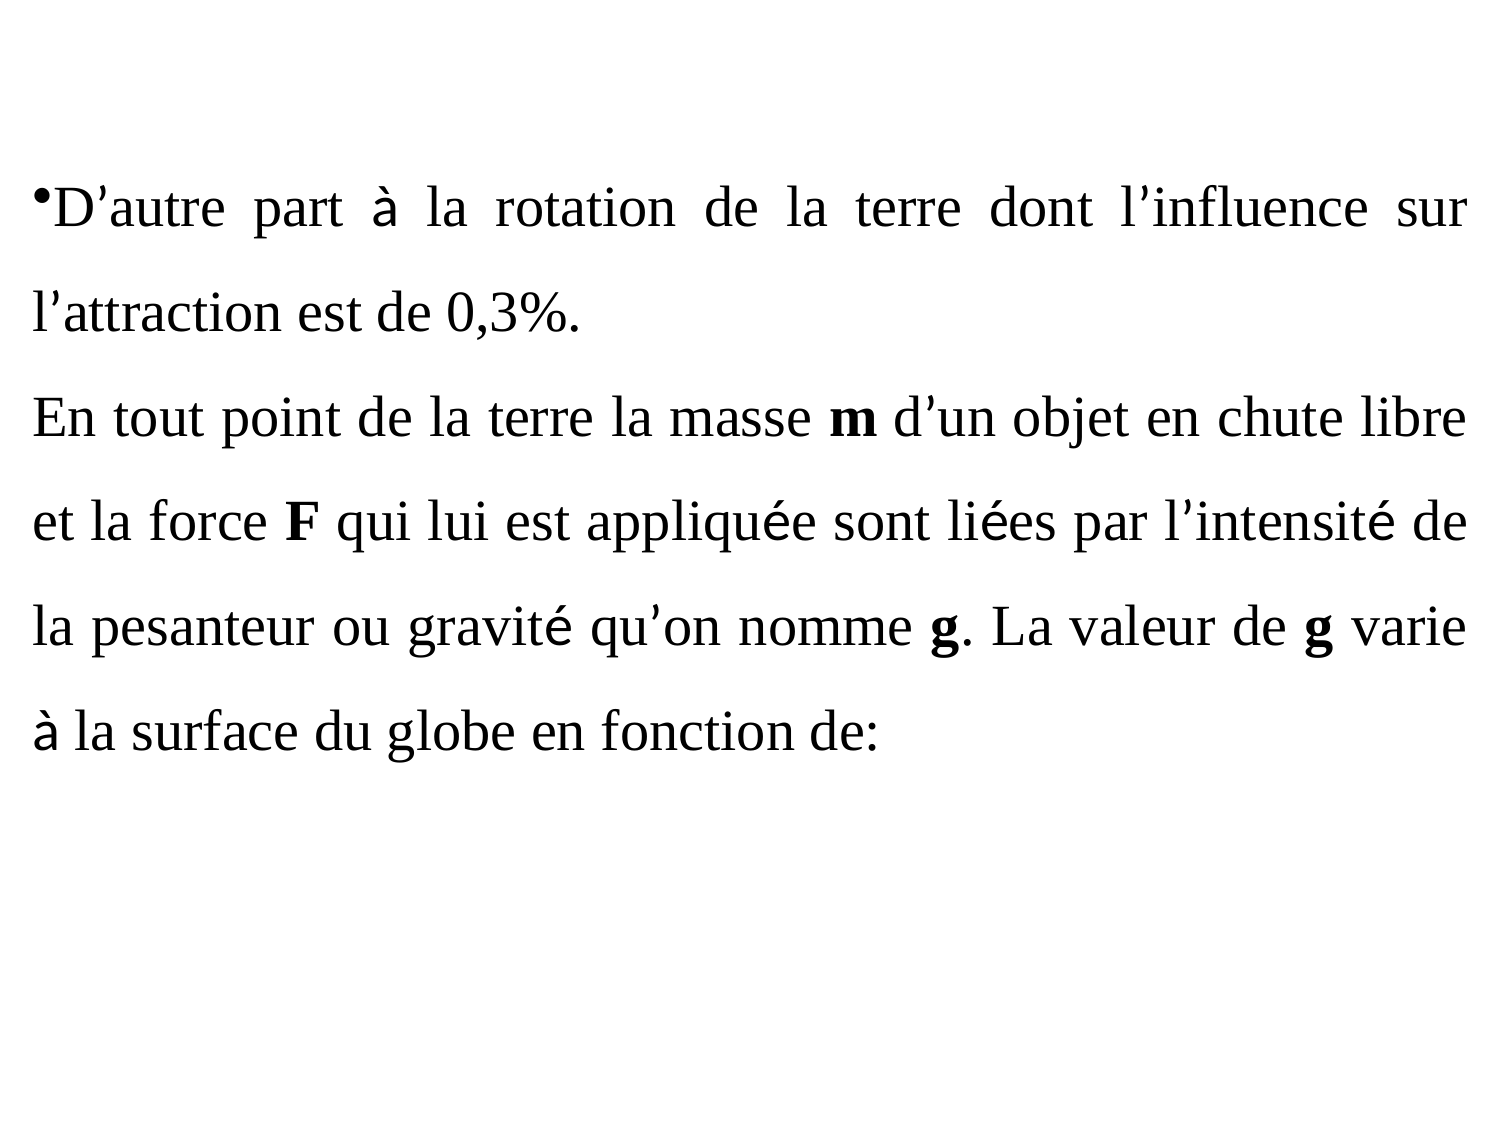

D’autre part à la rotation de la terre dont l’influence sur l’attraction est de 0,3%.
En tout point de la terre la masse m d’un objet en chute libre et la force F qui lui est appliquée sont liées par l’intensité de la pesanteur ou gravité qu’on nomme g. La valeur de g varie à la surface du globe en fonction de: